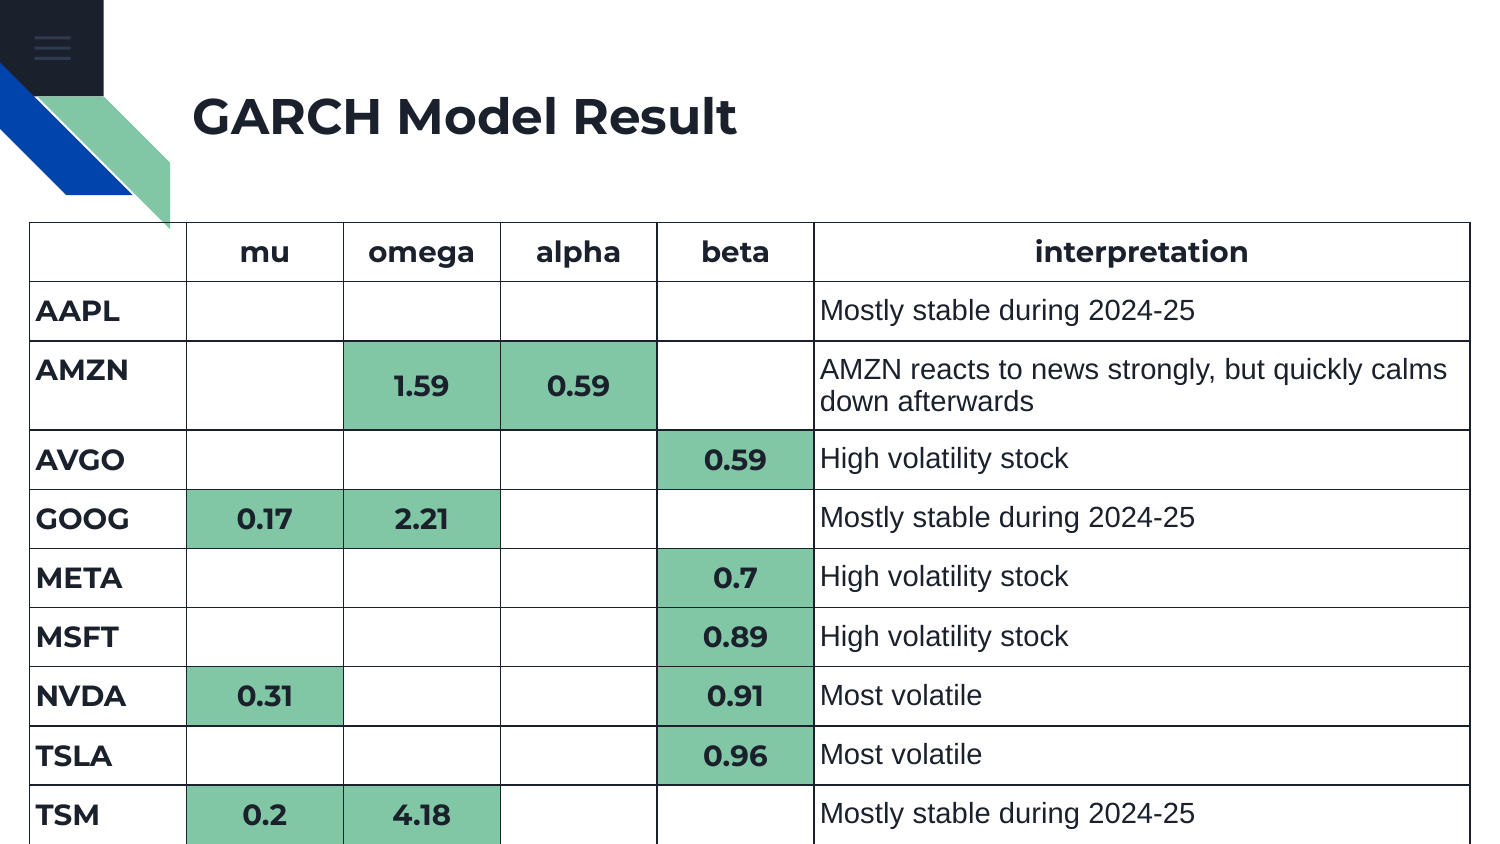

# GARCH Model Result
|  | mu | omega | alpha | beta | interpretation |
| --- | --- | --- | --- | --- | --- |
| AAPL |  |  |  |  | Mostly stable during 2024-25 |
| AMZN |  | 1.59 | 0.59 |  | AMZN reacts to news strongly, but quickly calms down afterwards |
| AVGO |  |  |  | 0.59 | High volatility stock |
| GOOG | 0.17 | 2.21 |  |  | Mostly stable during 2024-25 |
| META |  |  |  | 0.7 | High volatility stock |
| MSFT |  |  |  | 0.89 | High volatility stock |
| NVDA | 0.31 |  |  | 0.91 | Most volatile |
| TSLA |  |  |  | 0.96 | Most volatile |
| TSM | 0.2 | 4.18 |  |  | Mostly stable during 2024-25 |